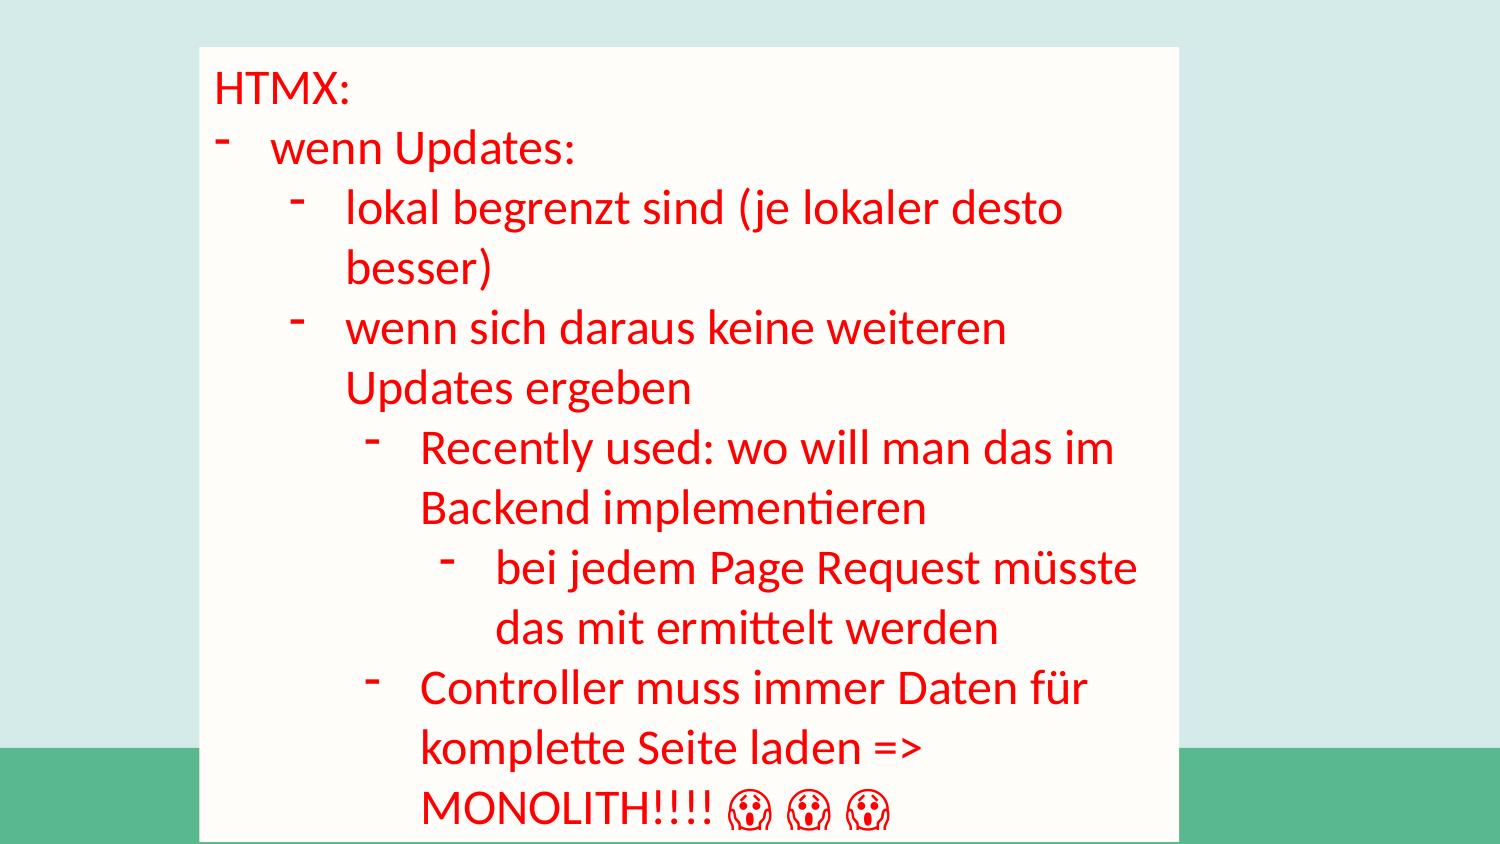

HTMX:
wenn Updates:
lokal begrenzt sind (je lokaler desto besser)
wenn sich daraus keine weiteren Updates ergeben
Recently used: wo will man das im Backend implementieren
bei jedem Page Request müsste das mit ermittelt werden
Controller muss immer Daten für komplette Seite laden => MONOLITH!!!! 😱 😱 😱
#